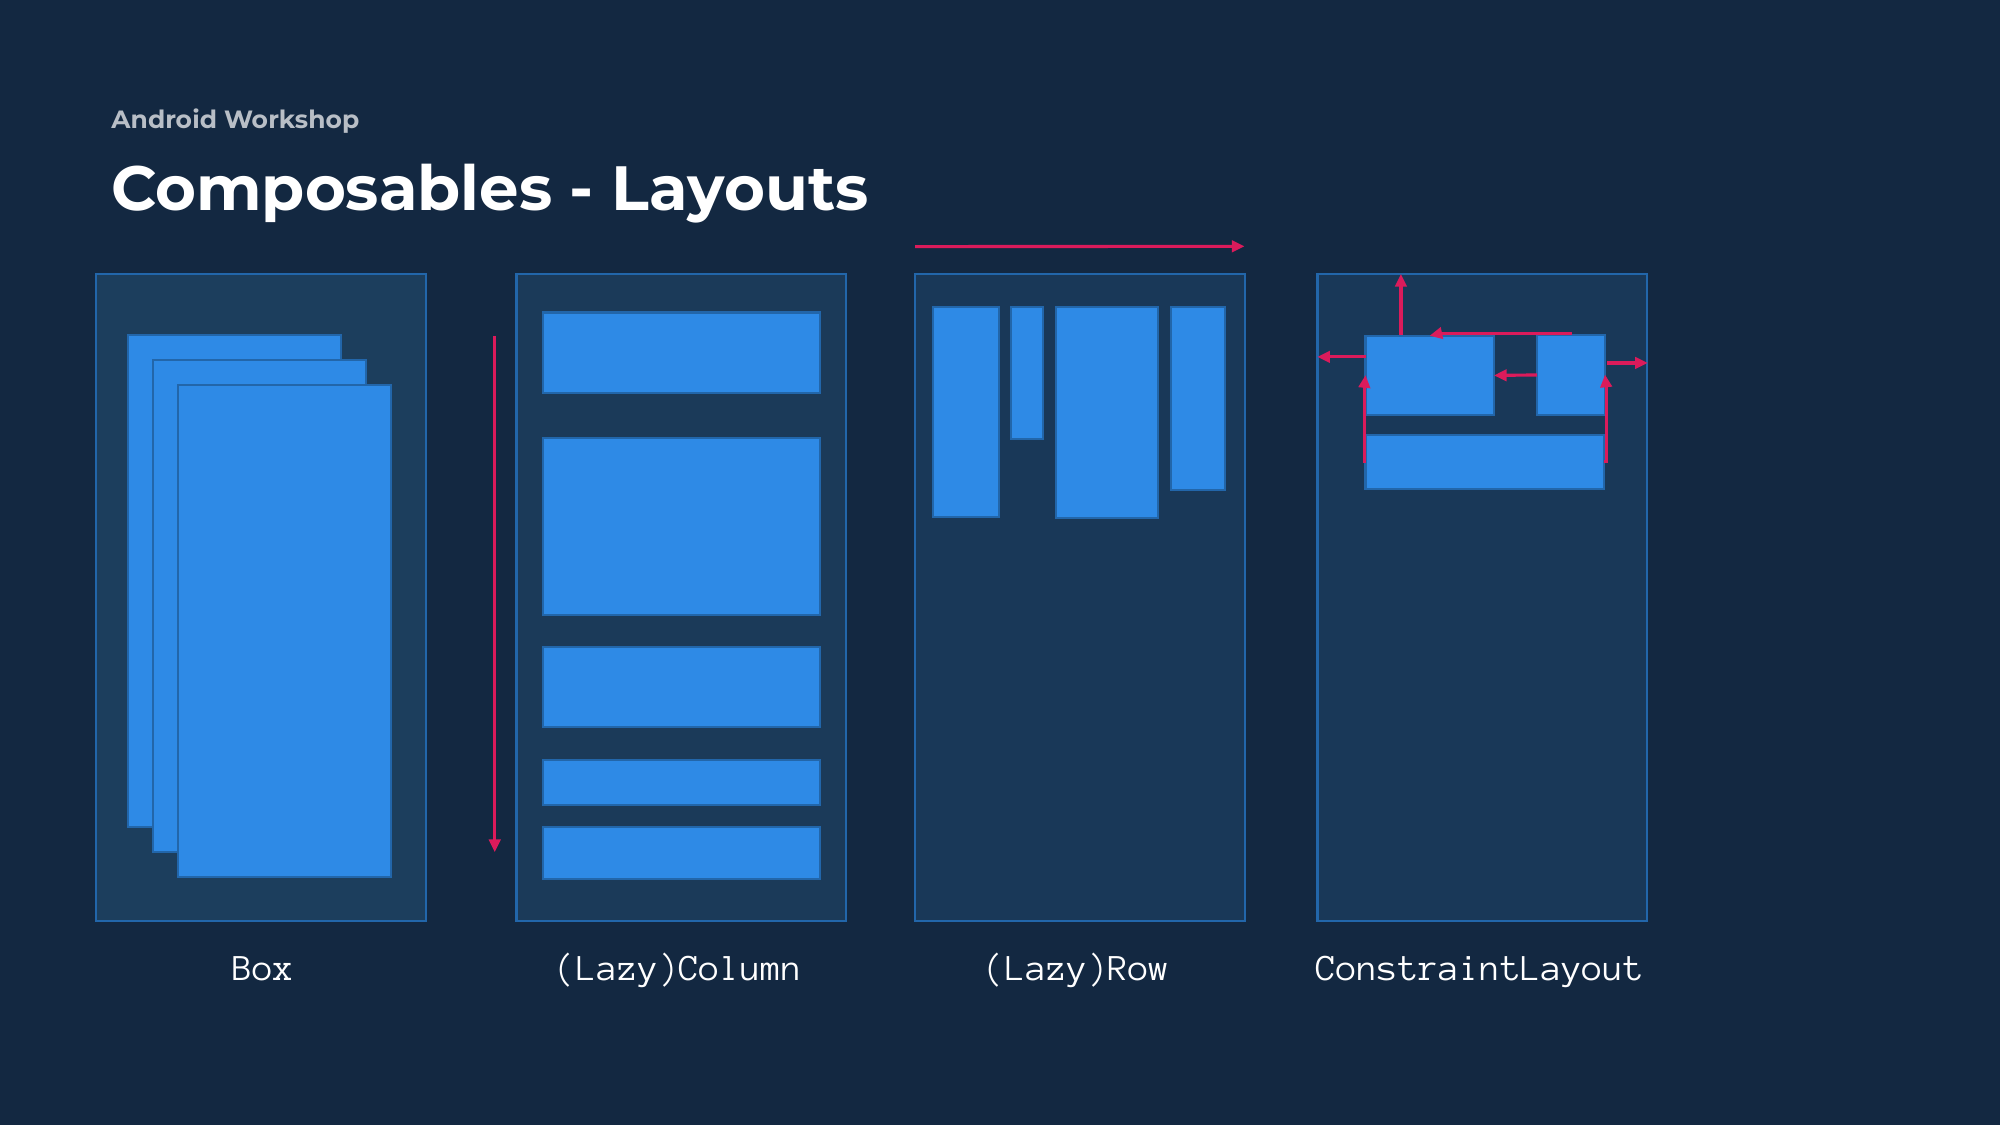

Android Workshop
# Composables - Layouts

(Lazy)Row

Box

(Lazy)Column

ConstraintLayout